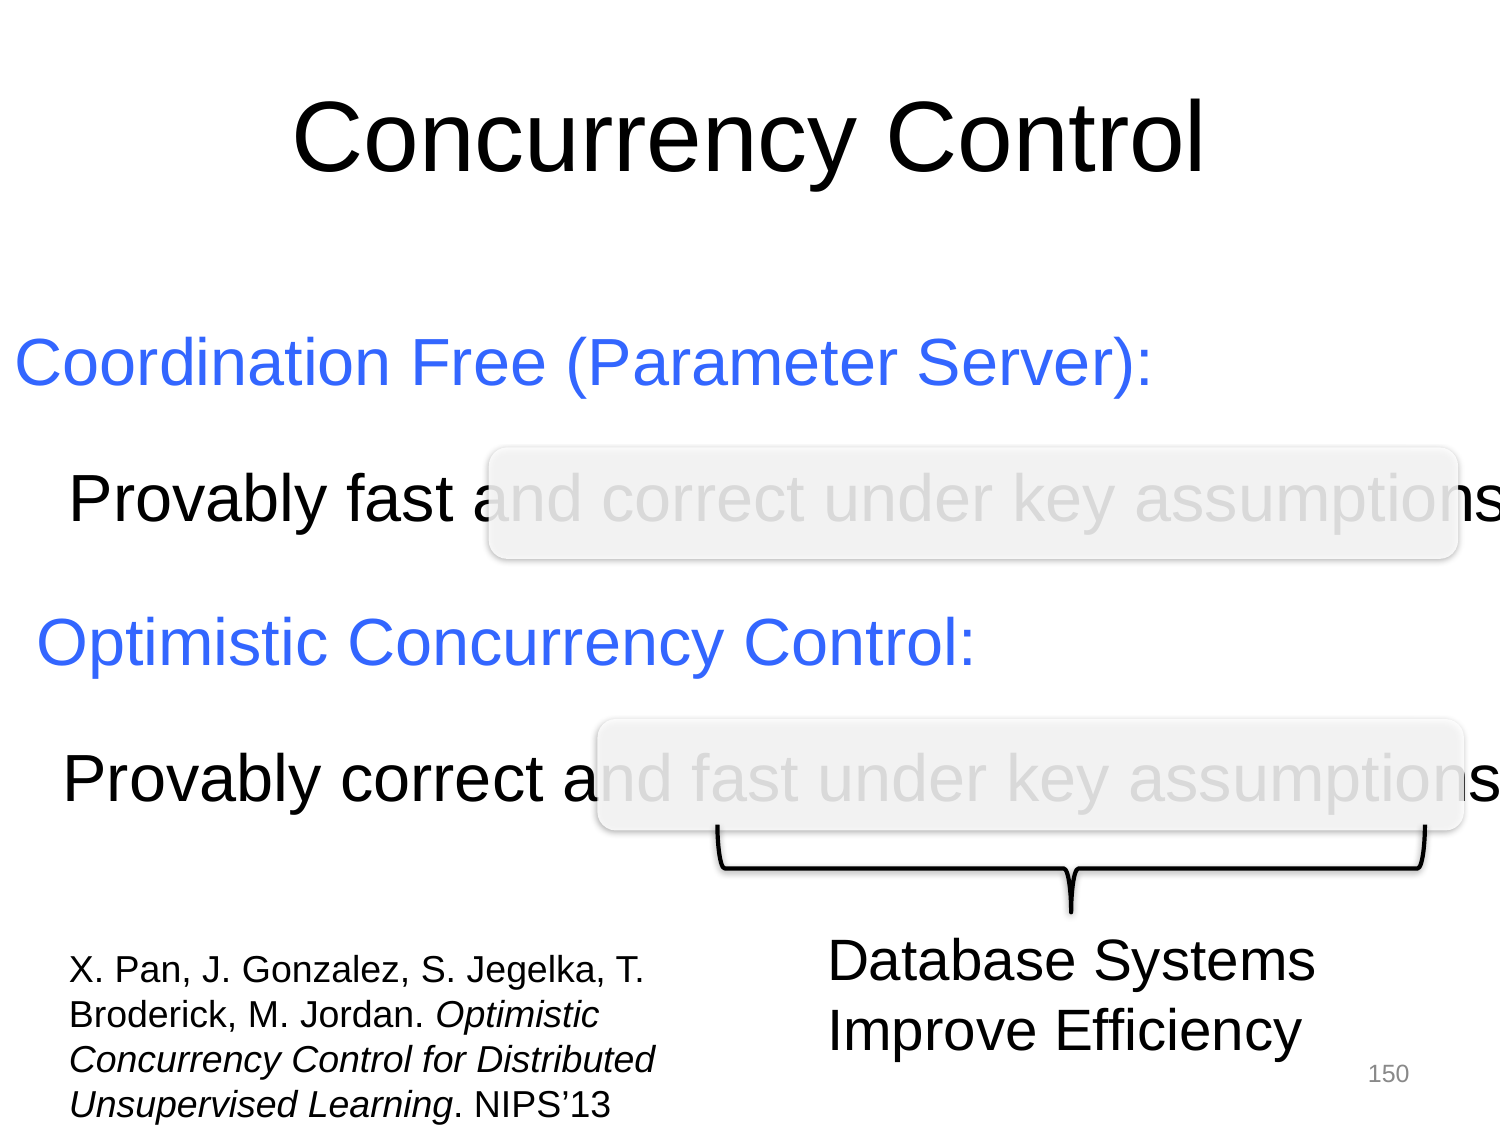

# Concurrency Control
Coordination Free (Parameter Server):
Provably fast and correct under key assumptions.

Optimistic Concurrency Control:

Provably correct and fast under key assumptions.

Database Systems
Improve Efficiency
X. Pan, J. Gonzalez, S. Jegelka, T. Broderick, M. Jordan. Optimistic Concurrency Control for Distributed Unsupervised Learning. NIPS’13
150